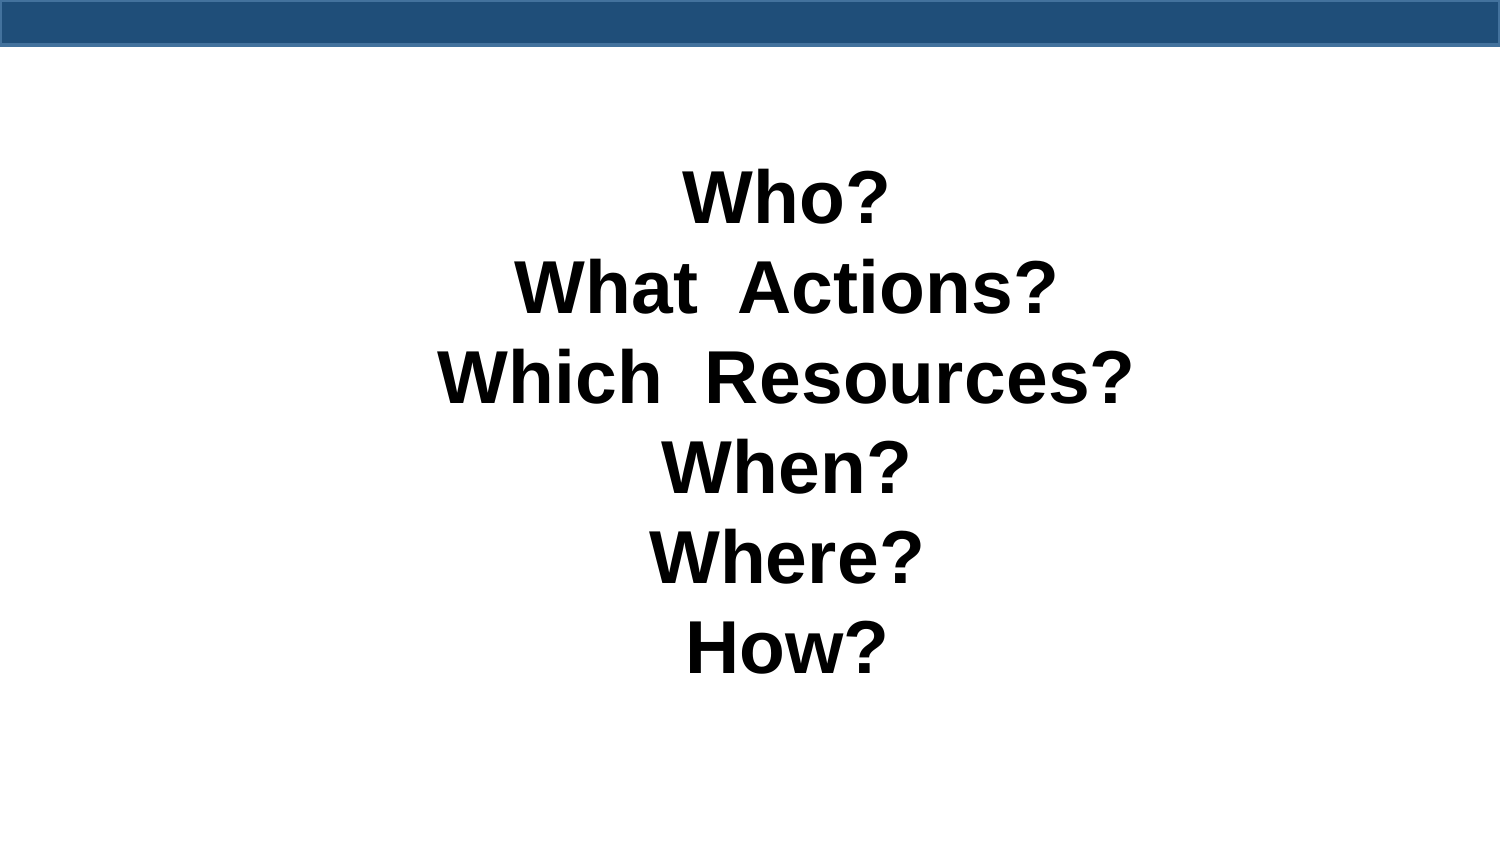

Identity  and  Access  Management
Who?
What  Actions?
Which  Resources?
When?
Where?
How?